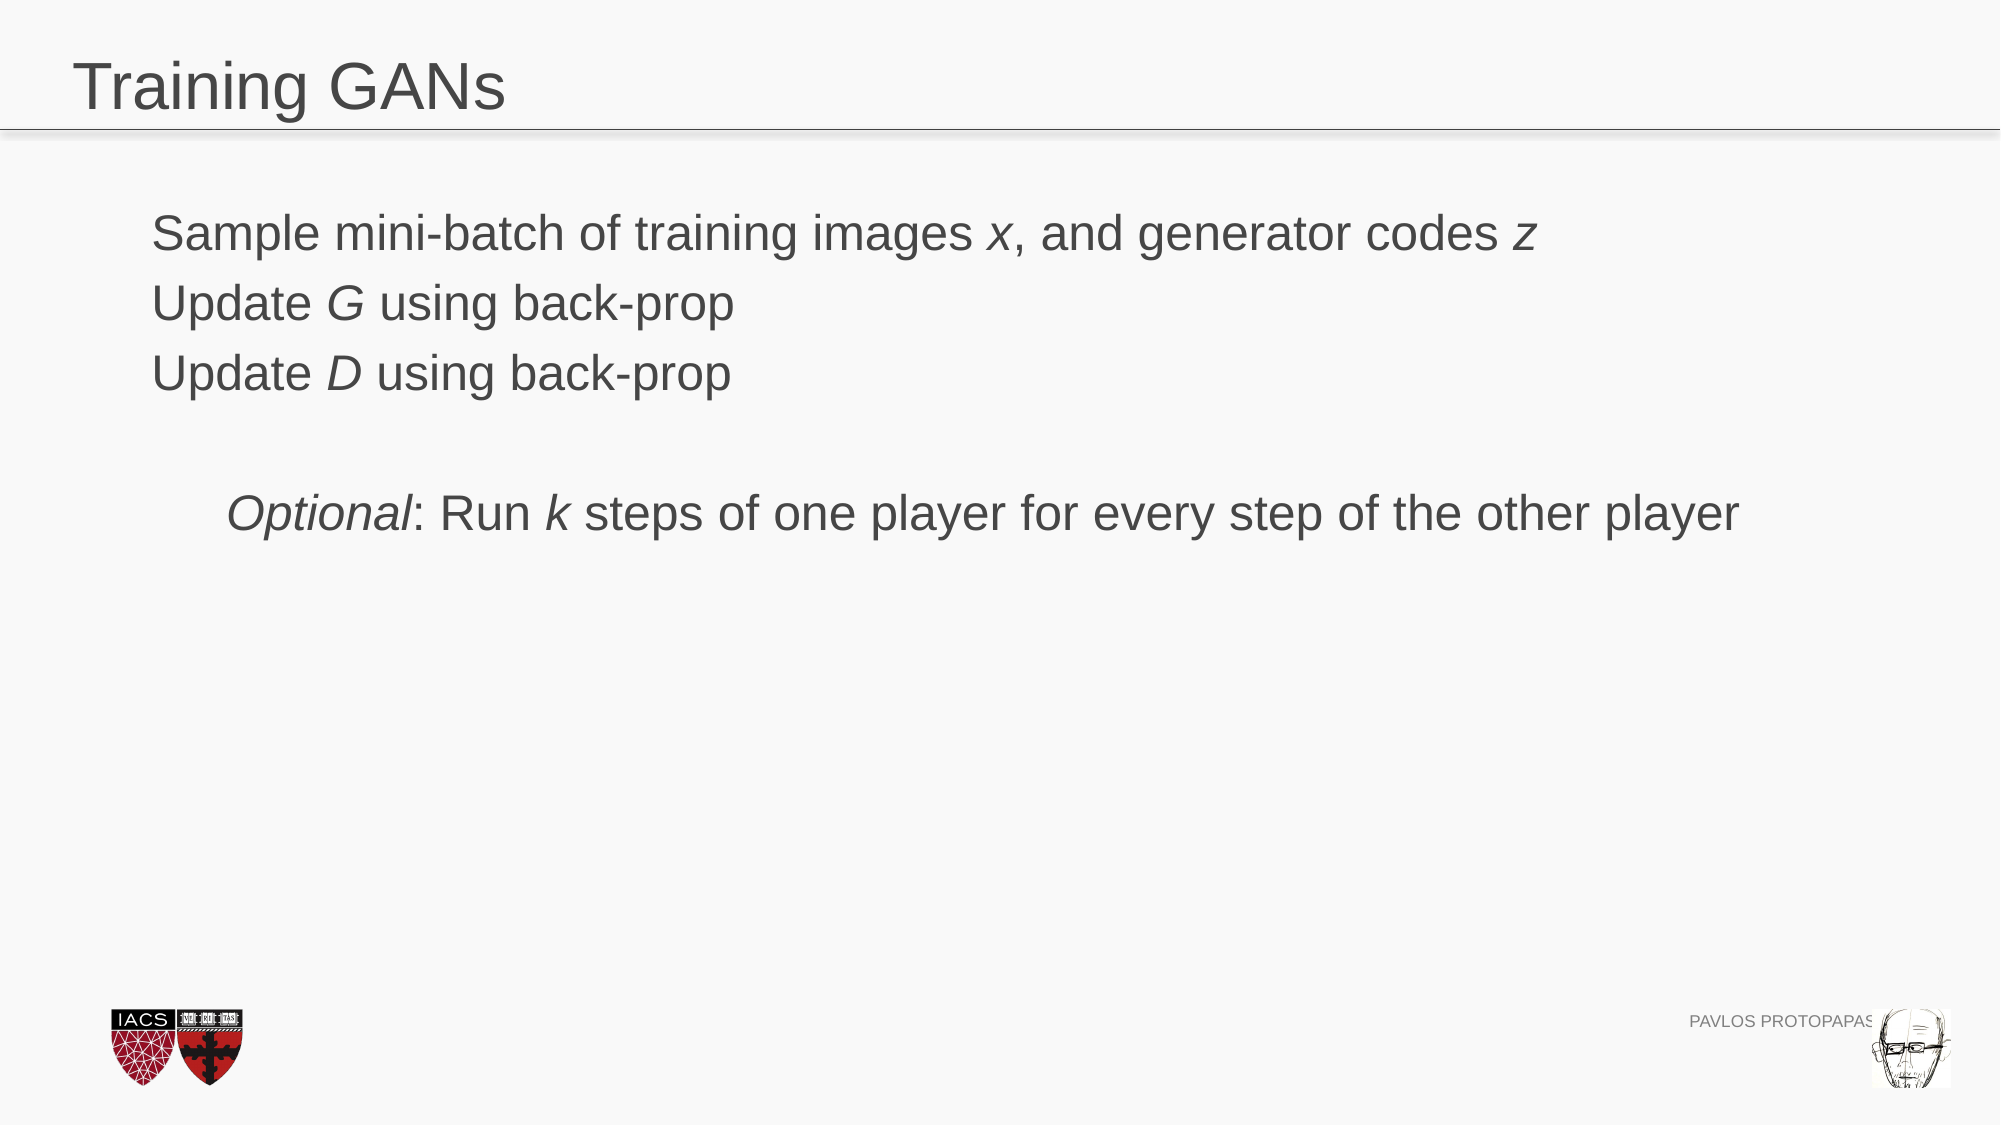

# Training GANs
Sample mini-batch of training images x, and generator codes z
Update G using back-prop
Update D using back-prop

Optional: Run k steps of one player for every step of the other player